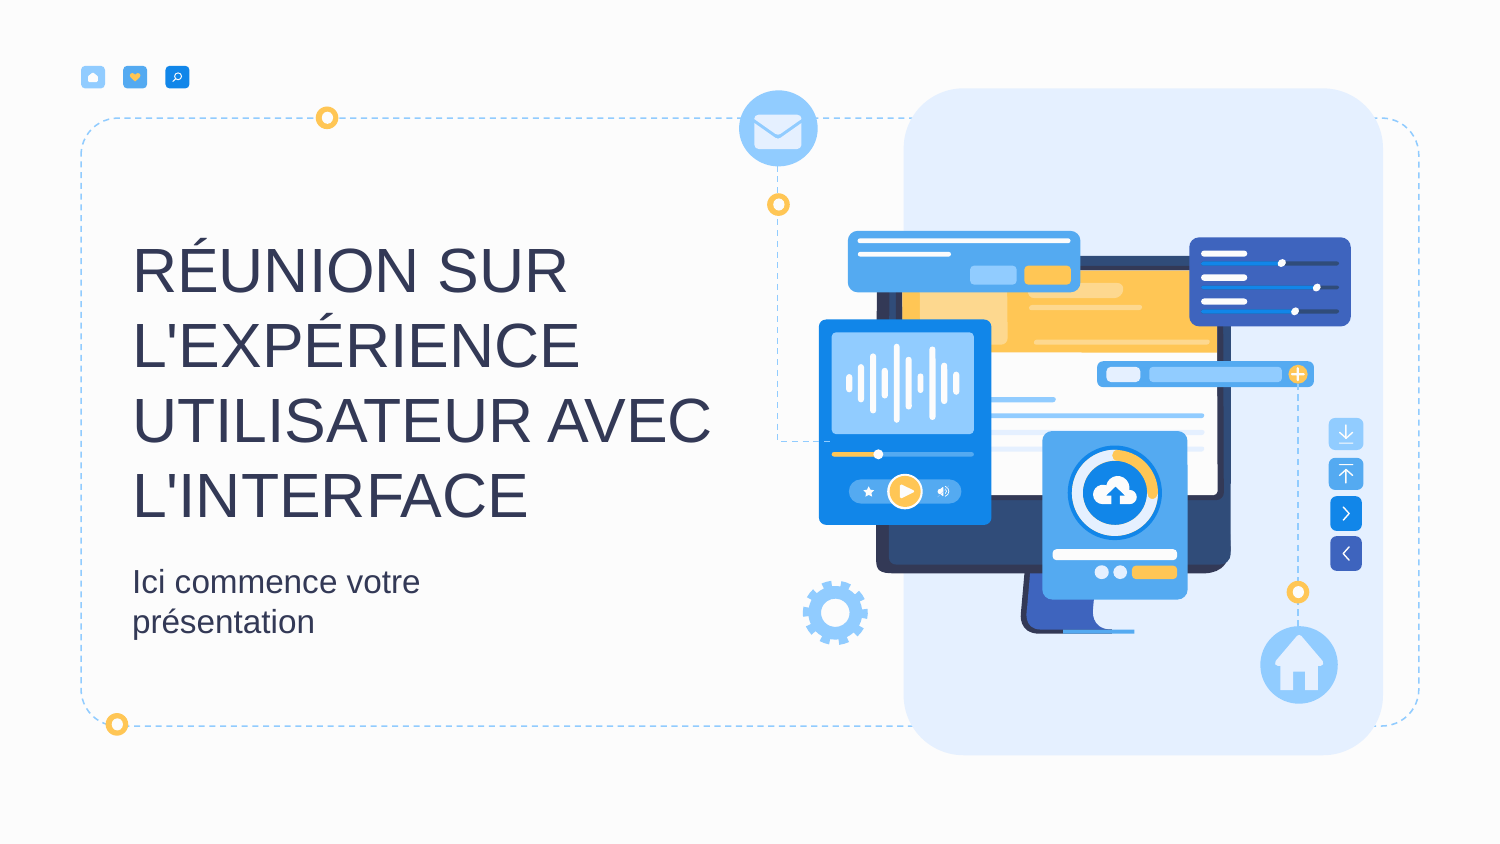

# RÉUNION SUR L'EXPÉRIENCE UTILISATEUR AVEC L'INTERFACE
Ici commence votre présentation